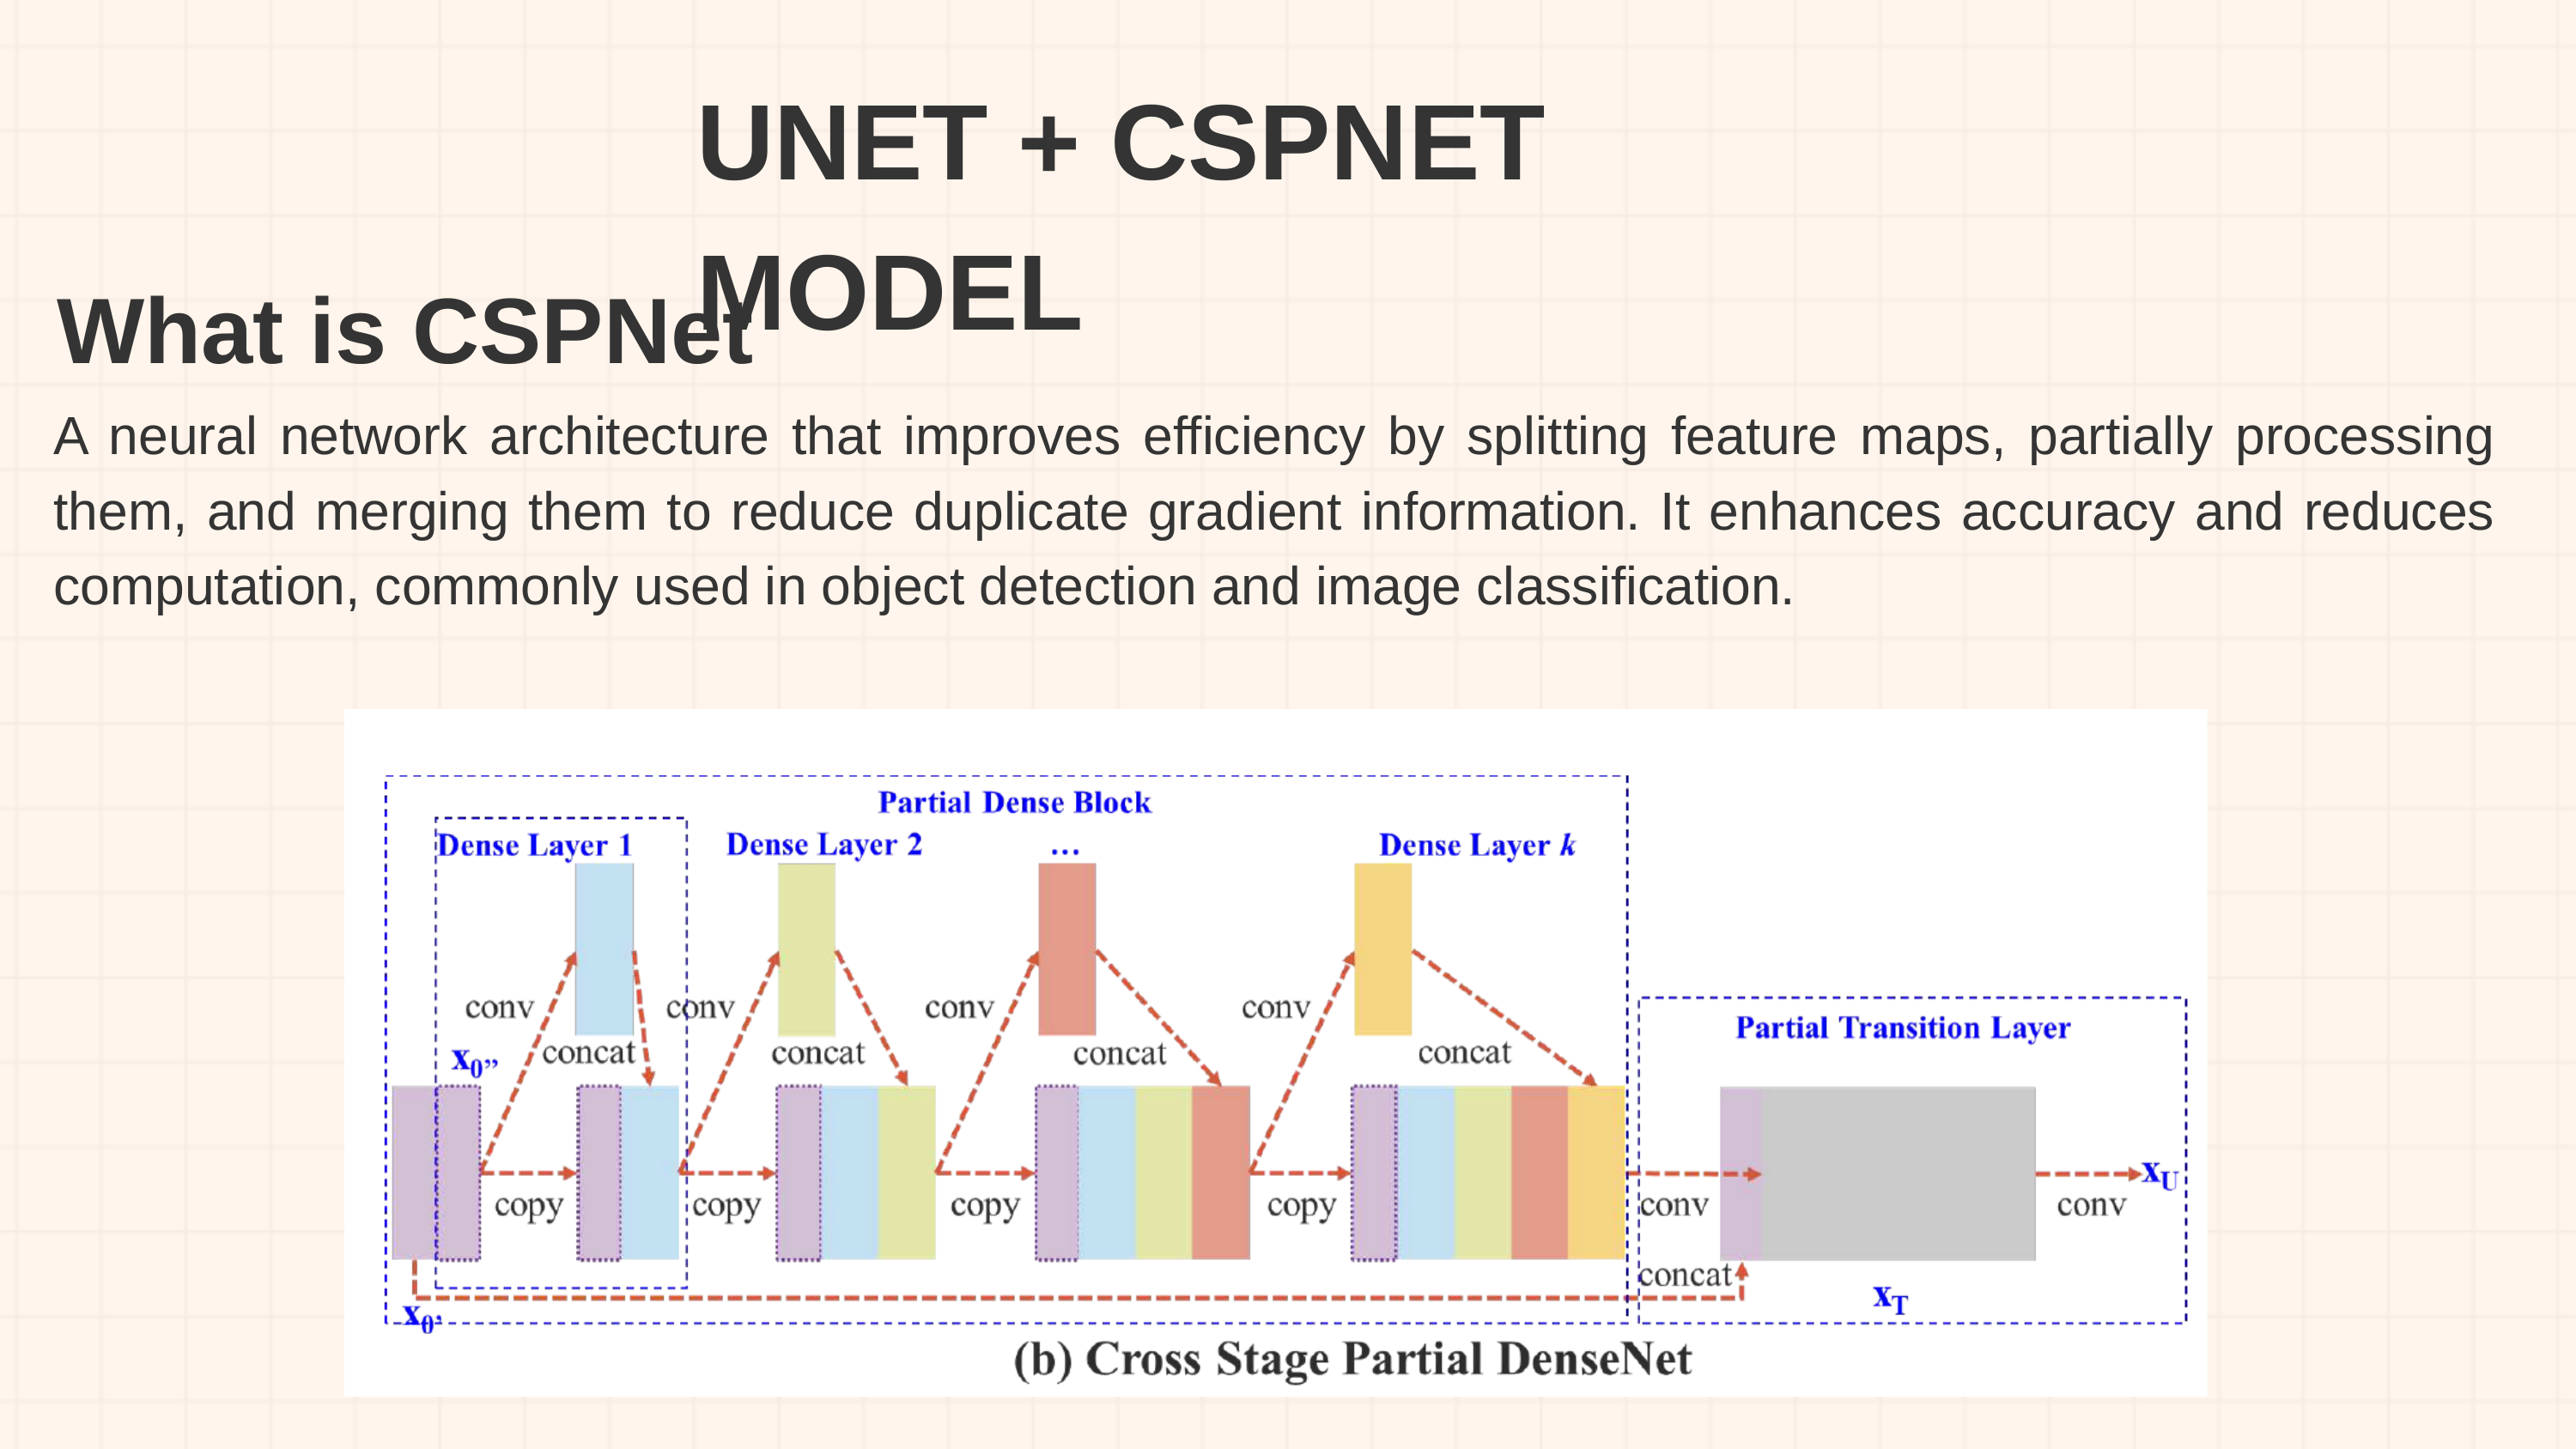

UNET + CSPNET MODEL
What is CSPNet
A neural network architecture that improves efficiency by splitting feature maps, partially processing them, and merging them to reduce duplicate gradient information. It enhances accuracy and reduces computation, commonly used in object detection and image classification.